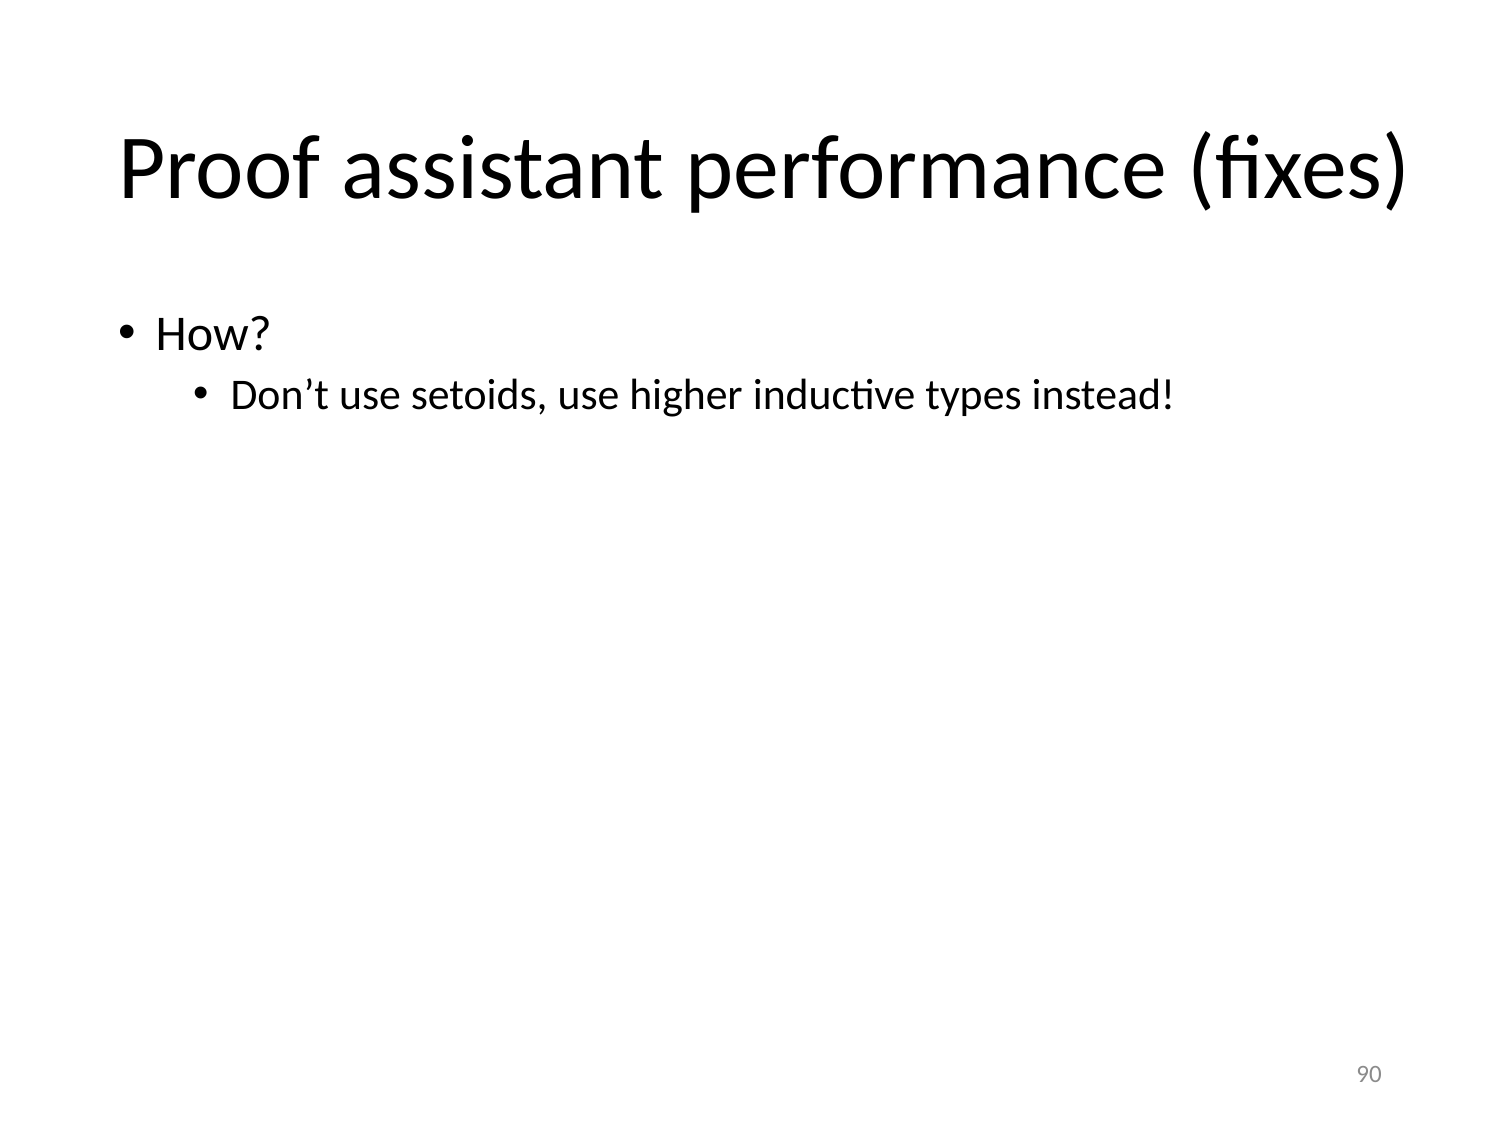

# Proof assistant performance (fixes)
How?
Don’t use setoids, use higher inductive types instead!
90